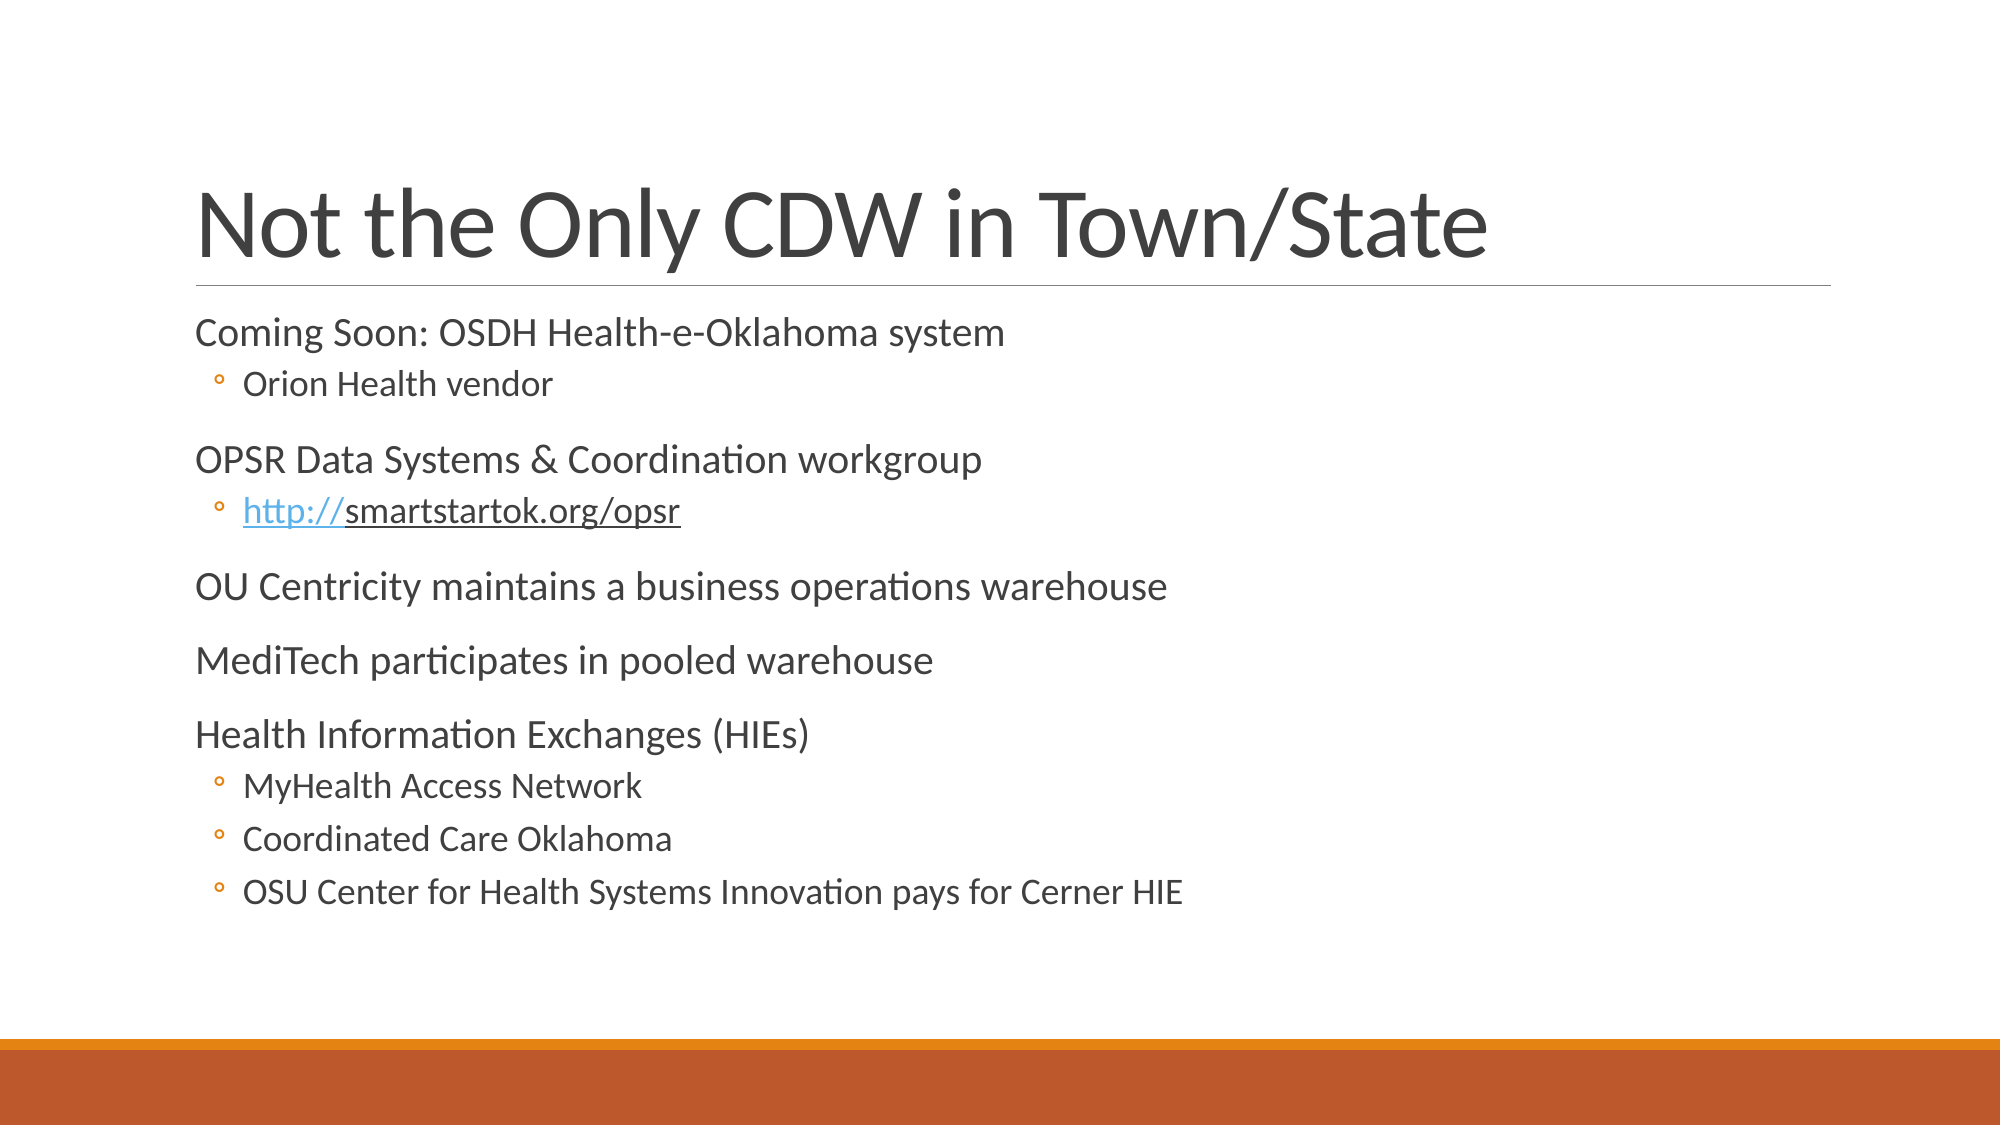

# Not the Only CDW in Town/State
Coming Soon: OSDH Health-e-Oklahoma system
Orion Health vendor
OPSR Data Systems & Coordination workgroup
http://smartstartok.org/opsr
OU Centricity maintains a business operations warehouse
MediTech participates in pooled warehouse
Health Information Exchanges (HIEs)
MyHealth Access Network
Coordinated Care Oklahoma
OSU Center for Health Systems Innovation pays for Cerner HIE